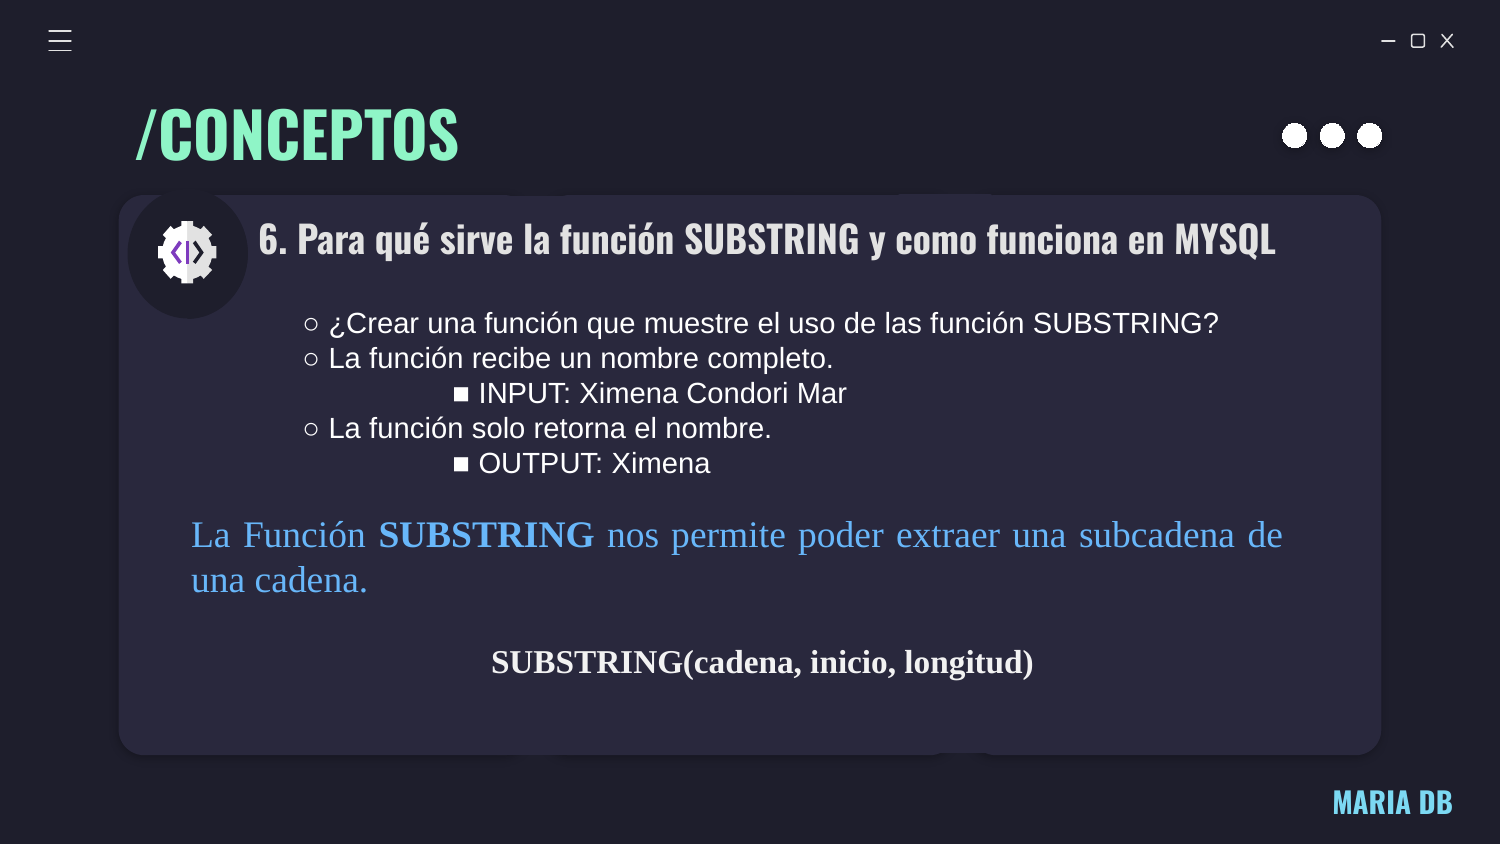

/CONCEPTOS

# 6. Para qué sirve la función SUBSTRING y como funciona en MYSQL

○ ¿Crear una función que muestre el uso de las función SUBSTRING?
○ La función recibe un nombre completo.
	■ INPUT: Ximena Condori Mar
○ La función solo retorna el nombre.
	■ OUTPUT: Ximena
La Función SUBSTRING nos permite poder extraer una subcadena de una cadena.

		SUBSTRING(cadena, inicio, longitud)

MARIA DB